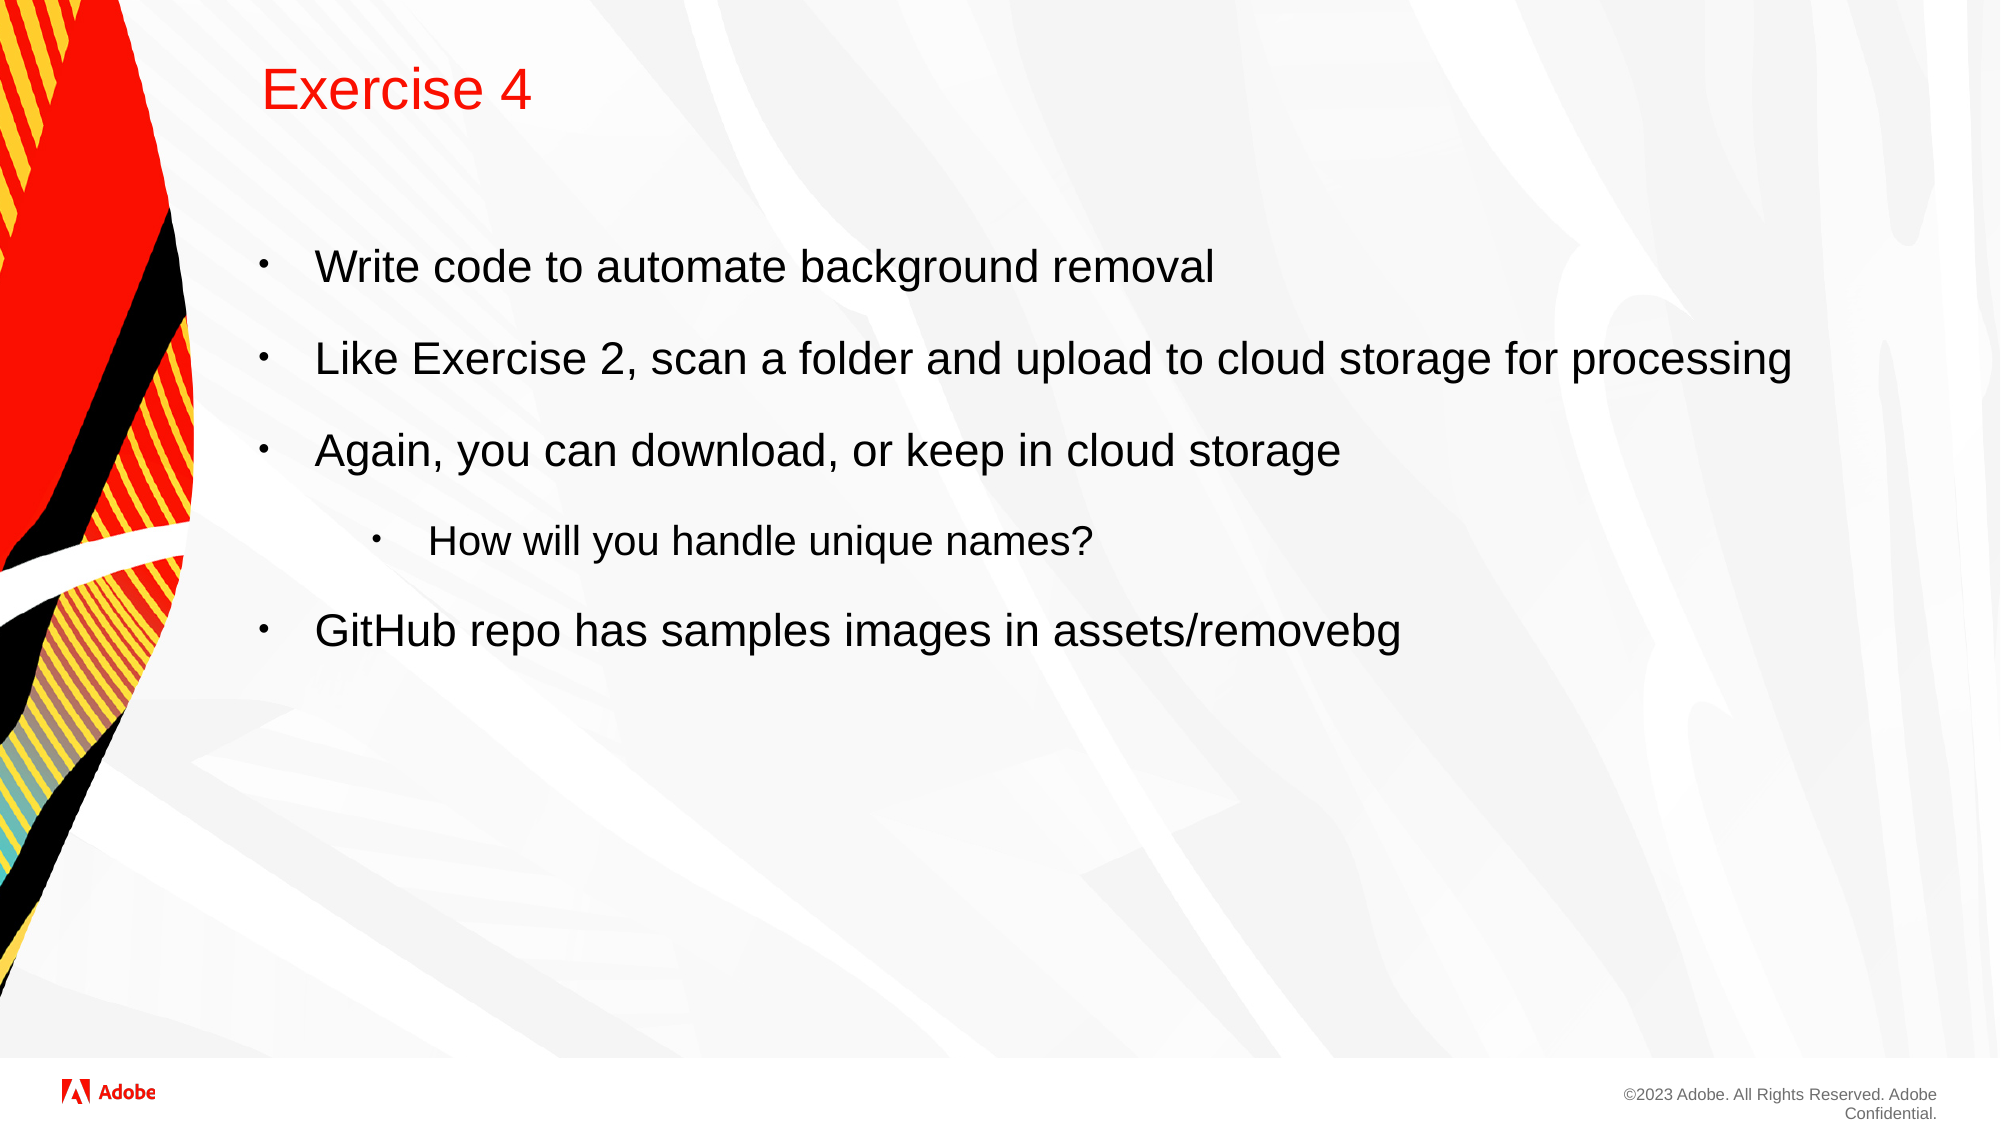

# Exercise 4
Write code to automate background removal
Like Exercise 2, scan a folder and upload to cloud storage for processing
Again, you can download, or keep in cloud storage
How will you handle unique names?
GitHub repo has samples images in assets/removebg